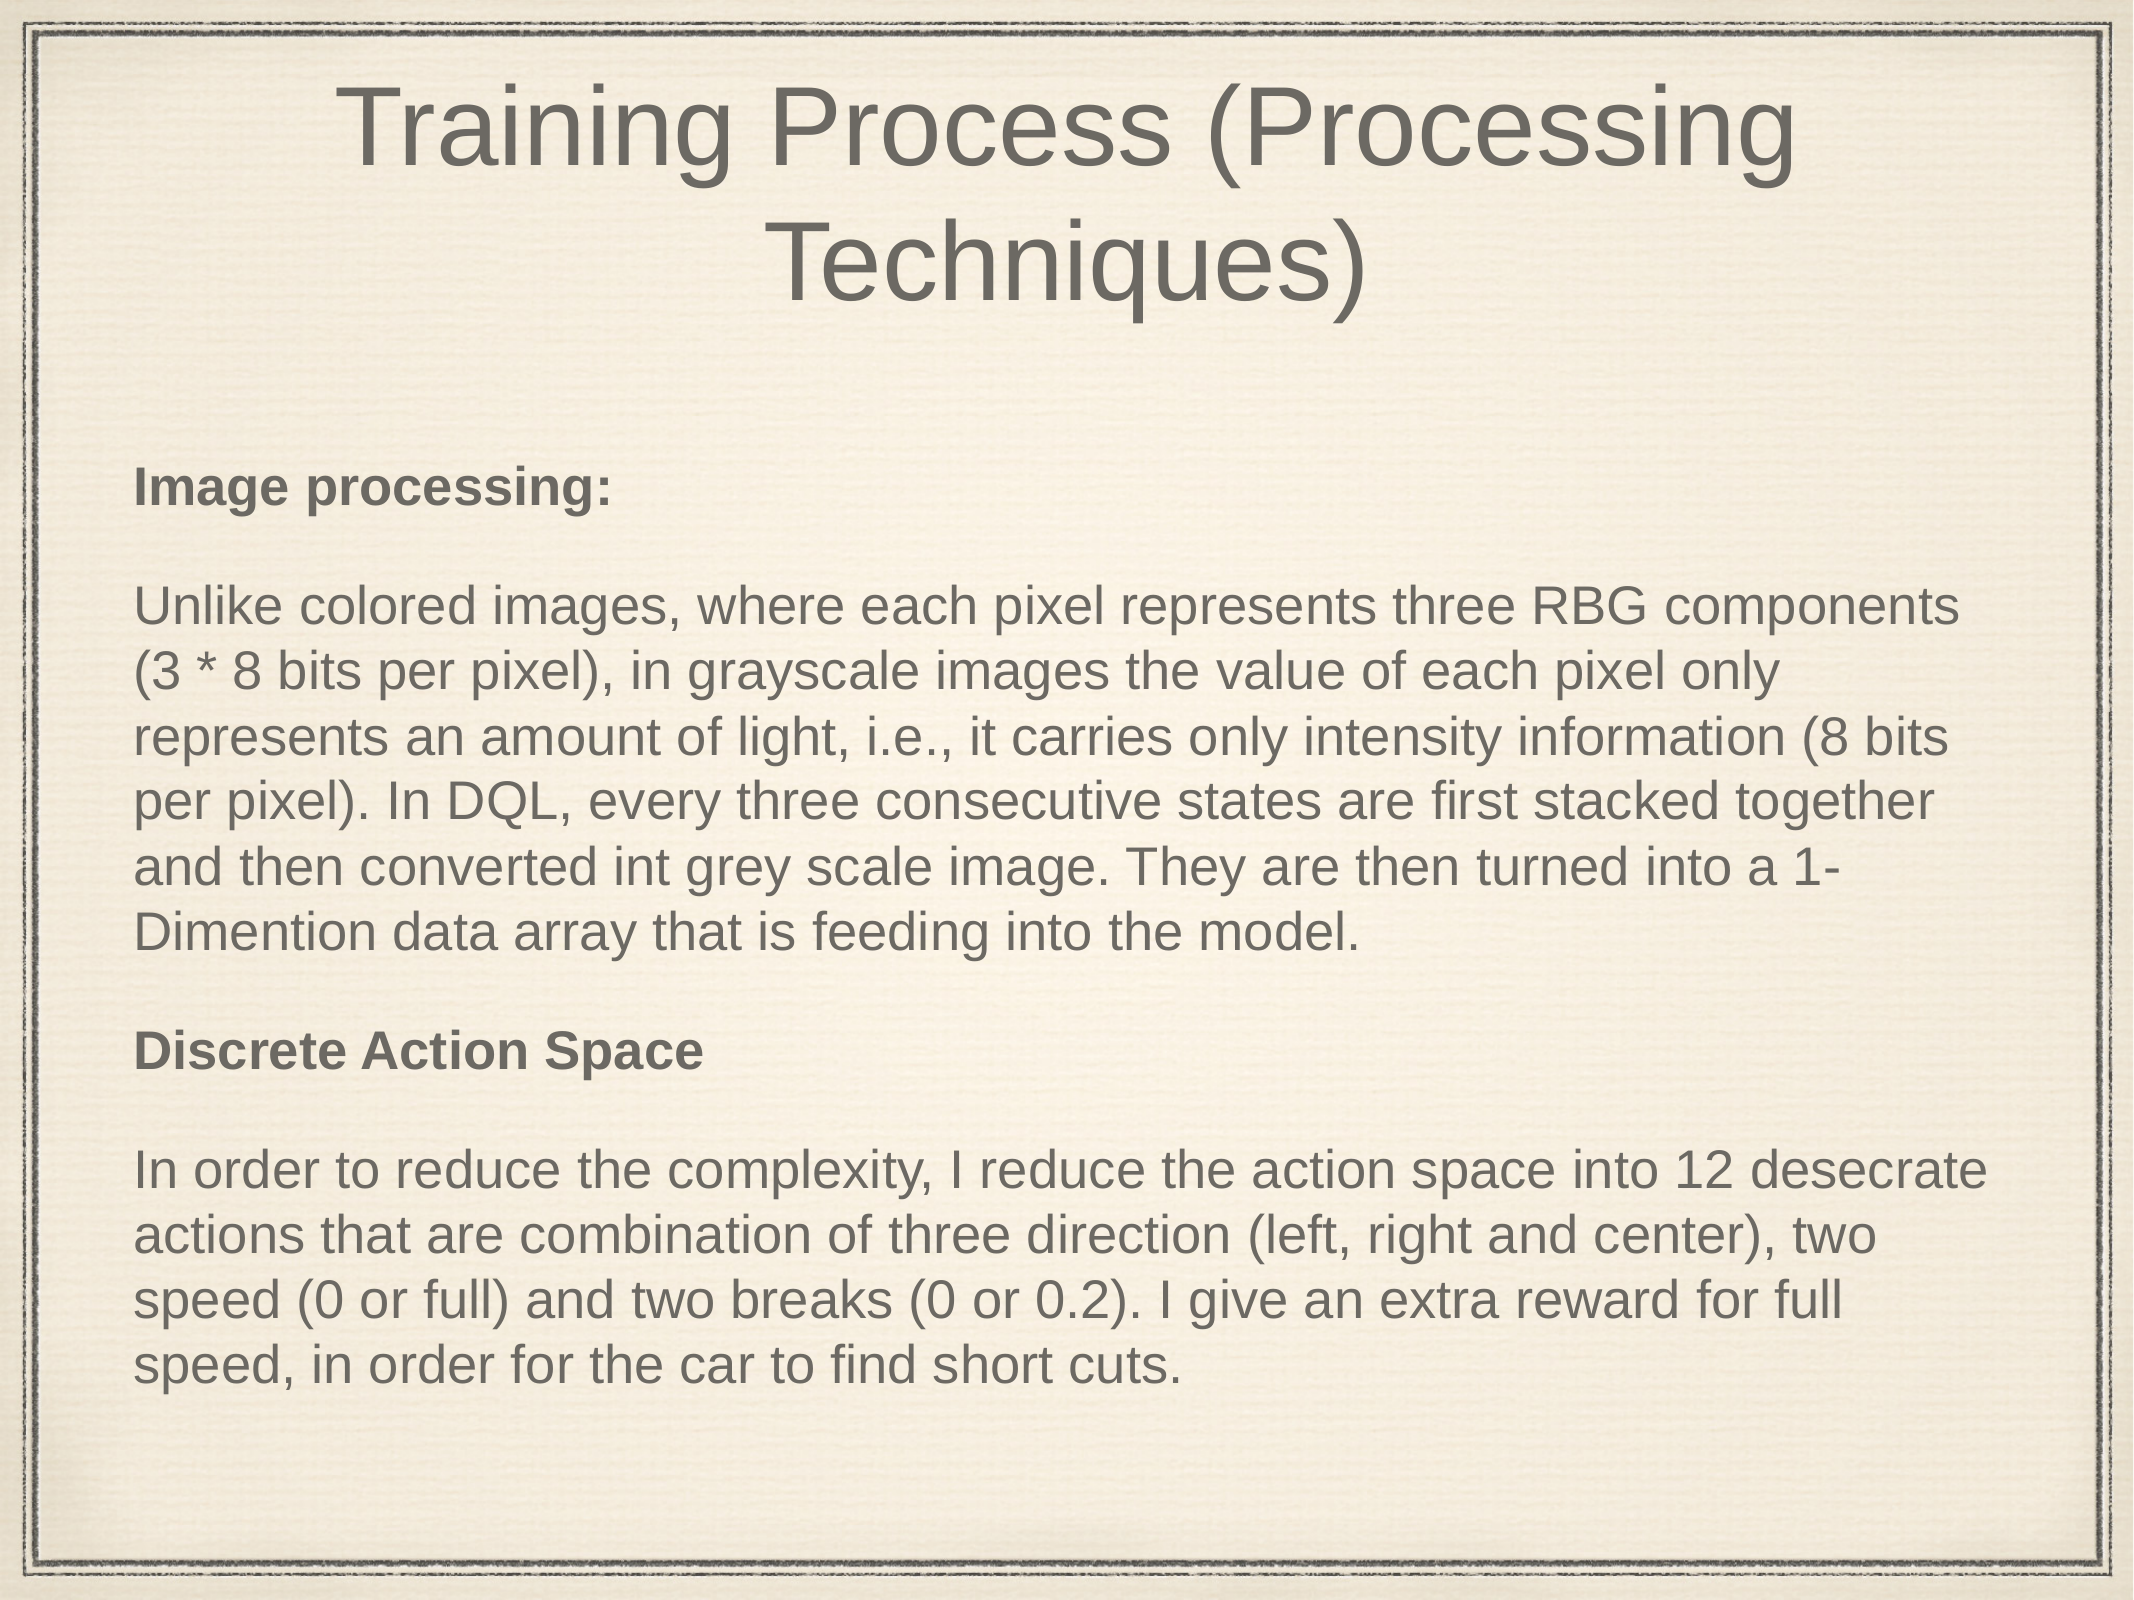

# Training Process (Processing Techniques)
Image processing:
Unlike colored images, where each pixel represents three RBG components (3 * 8 bits per pixel), in grayscale images the value of each pixel only represents an amount of light, i.e., it carries only intensity information (8 bits per pixel). In DQL, every three consecutive states are first stacked together and then converted int grey scale image. They are then turned into a 1-Dimention data array that is feeding into the model.
Discrete Action Space
In order to reduce the complexity, I reduce the action space into 12 desecrate actions that are combination of three direction (left, right and center), two speed (0 or full) and two breaks (0 or 0.2). I give an extra reward for full speed, in order for the car to find short cuts.